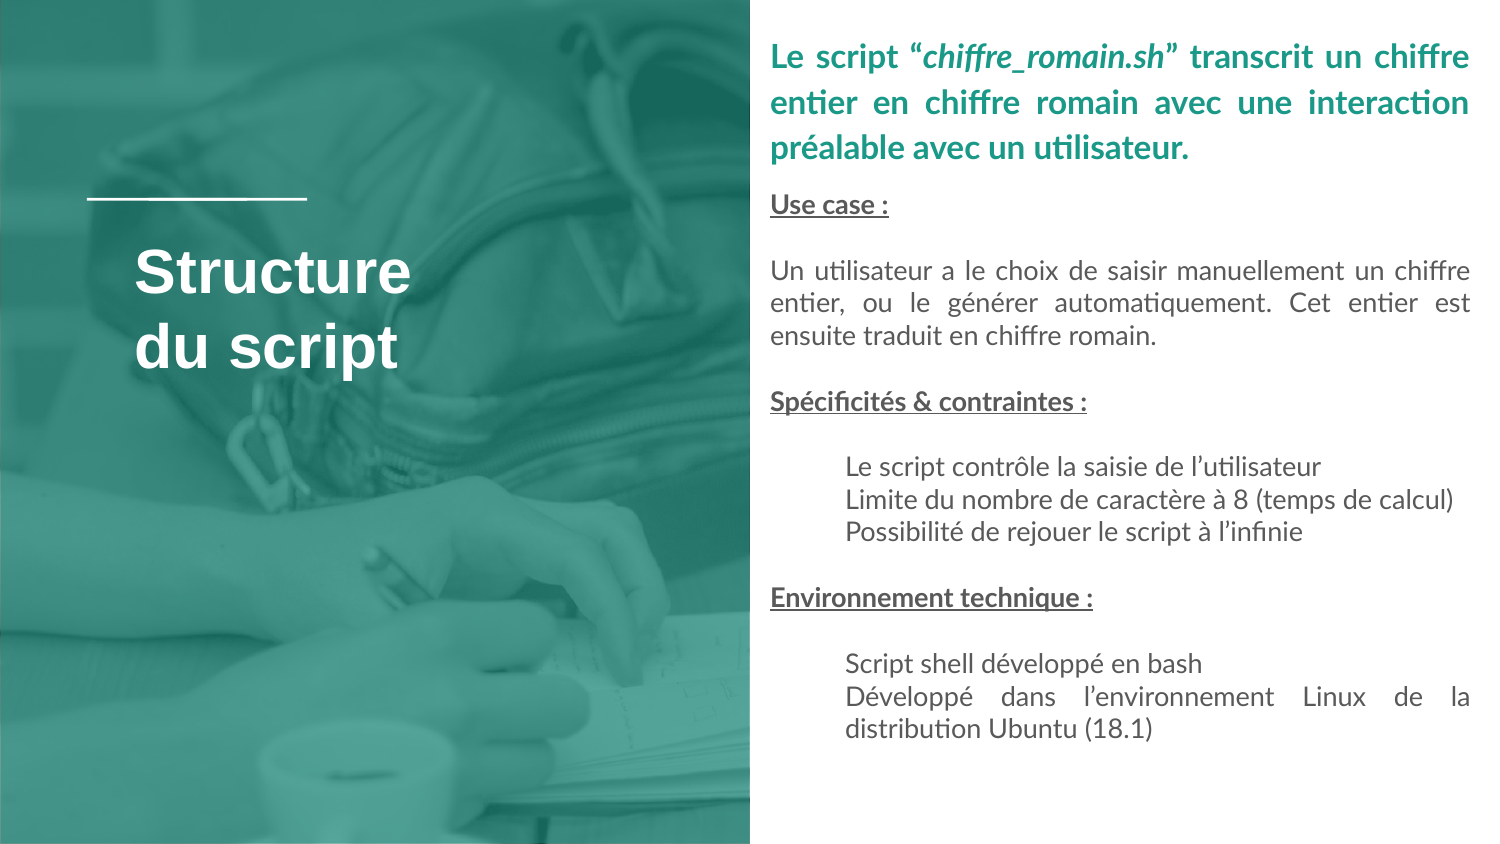

Le script “chiffre_romain.sh” transcrit un chiffre entier en chiffre romain avec une interaction préalable avec un utilisateur.
Use case :
Un utilisateur a le choix de saisir manuellement un chiffre entier, ou le générer automatiquement. Cet entier est ensuite traduit en chiffre romain.
Spécificités & contraintes :
Le script contrôle la saisie de l’utilisateur
Limite du nombre de caractère à 8 (temps de calcul)
Possibilité de rejouer le script à l’infinie
Environnement technique :
Script shell développé en bash
Développé dans l’environnement Linux de la distribution Ubuntu (18.1)

# Structure
du script